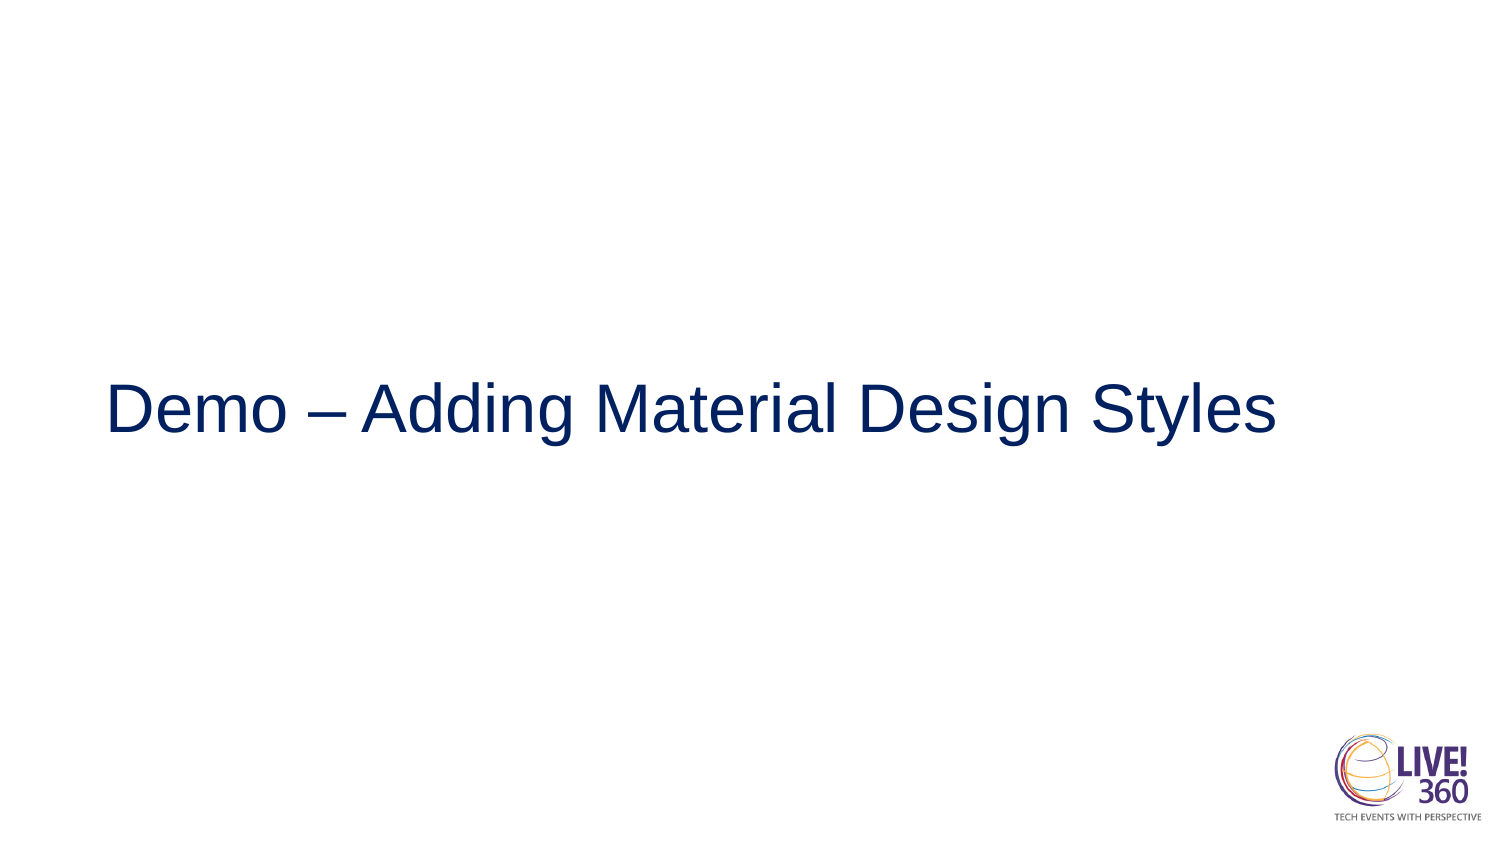

# Demo – Adding Material Design Styles